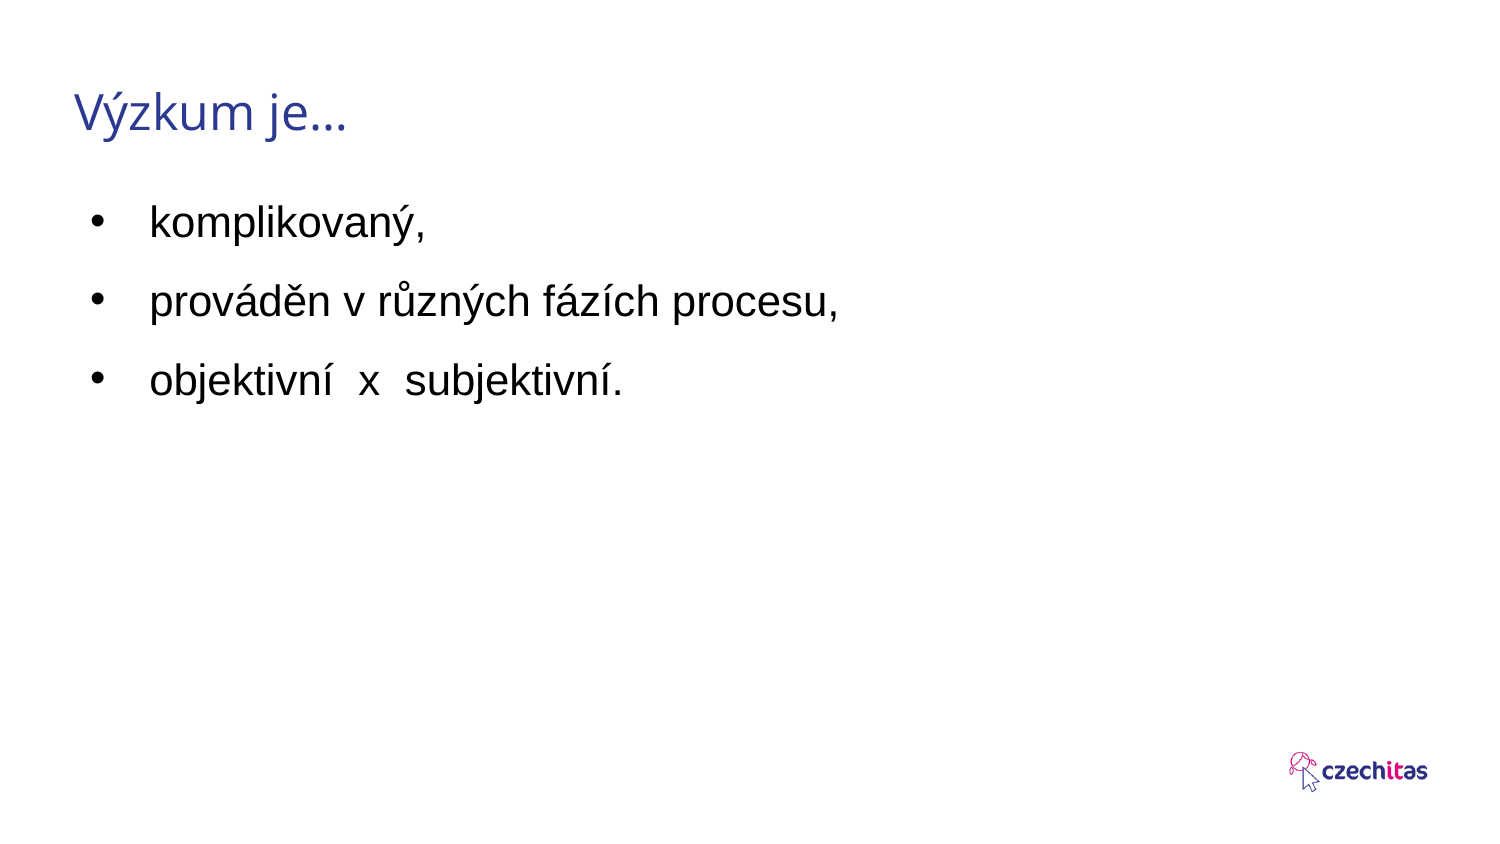

# Výzkum je…
komplikovaný,
prováděn v různých fázích procesu,
objektivní  x  subjektivní.